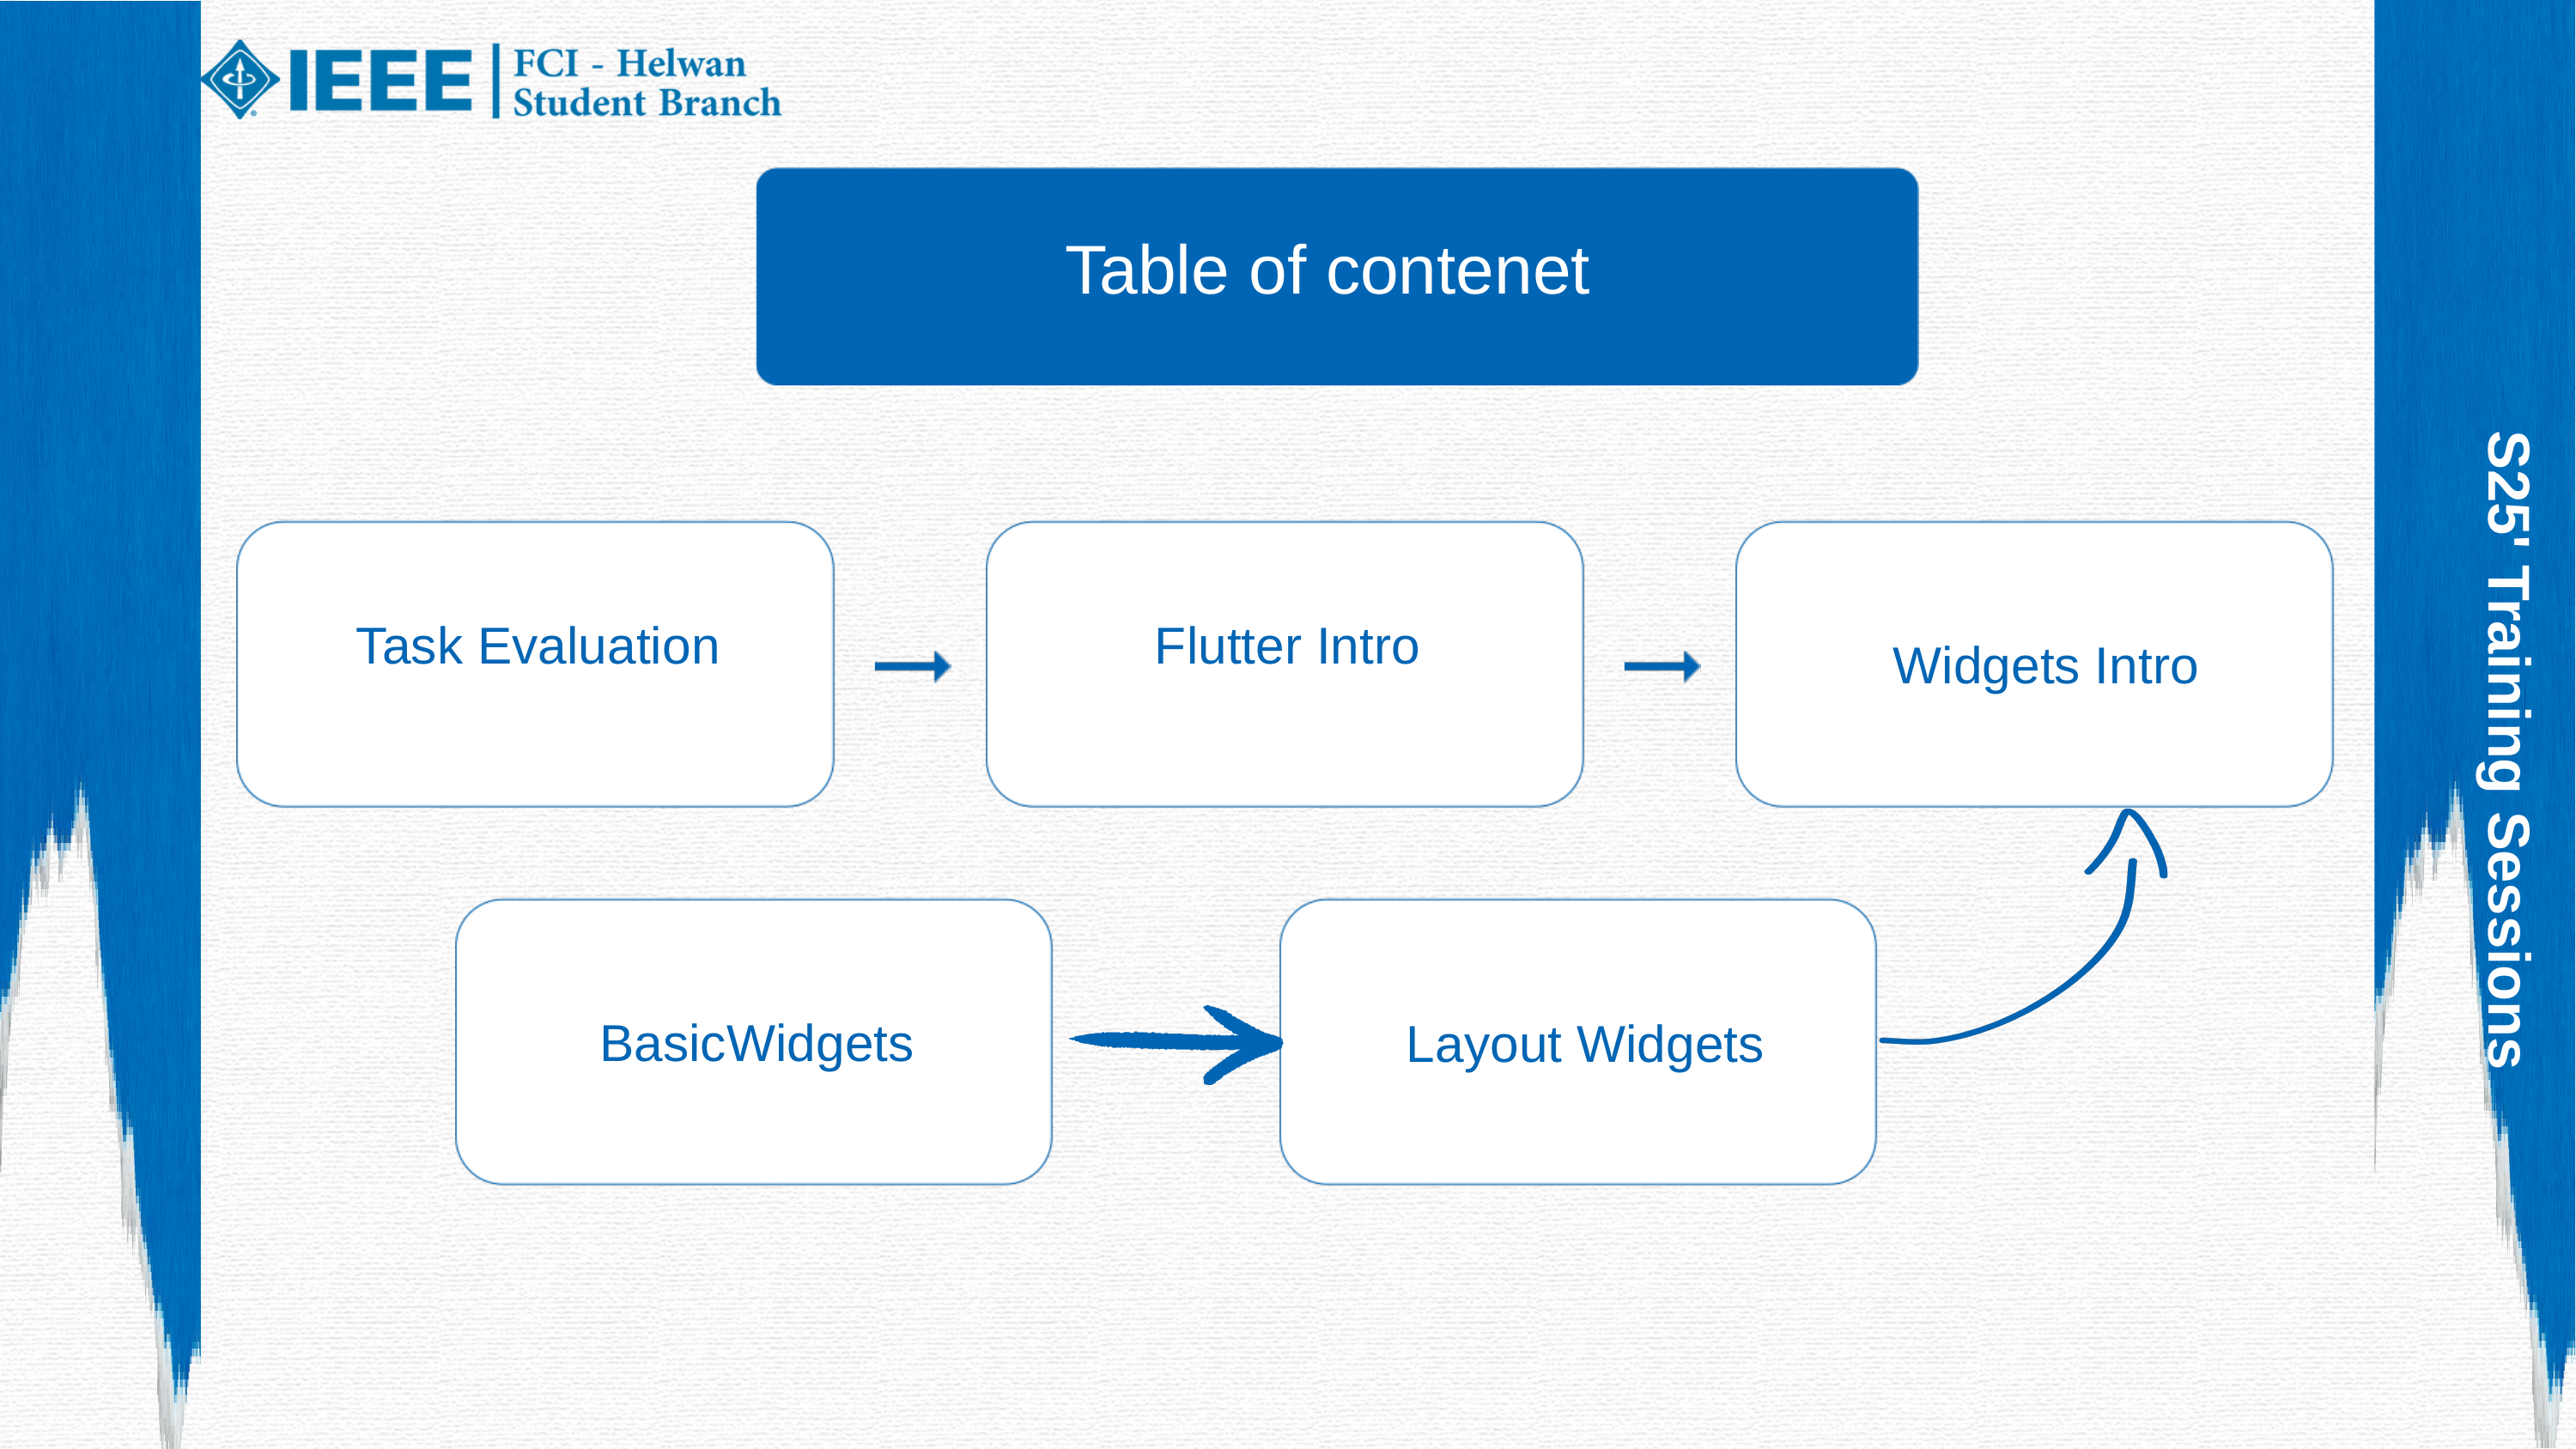

Table of contenet

Task Evaluation

Flutter Intro

Widgets Intro

S25' Training Sessions

BasicWidgets

Layout Widgets